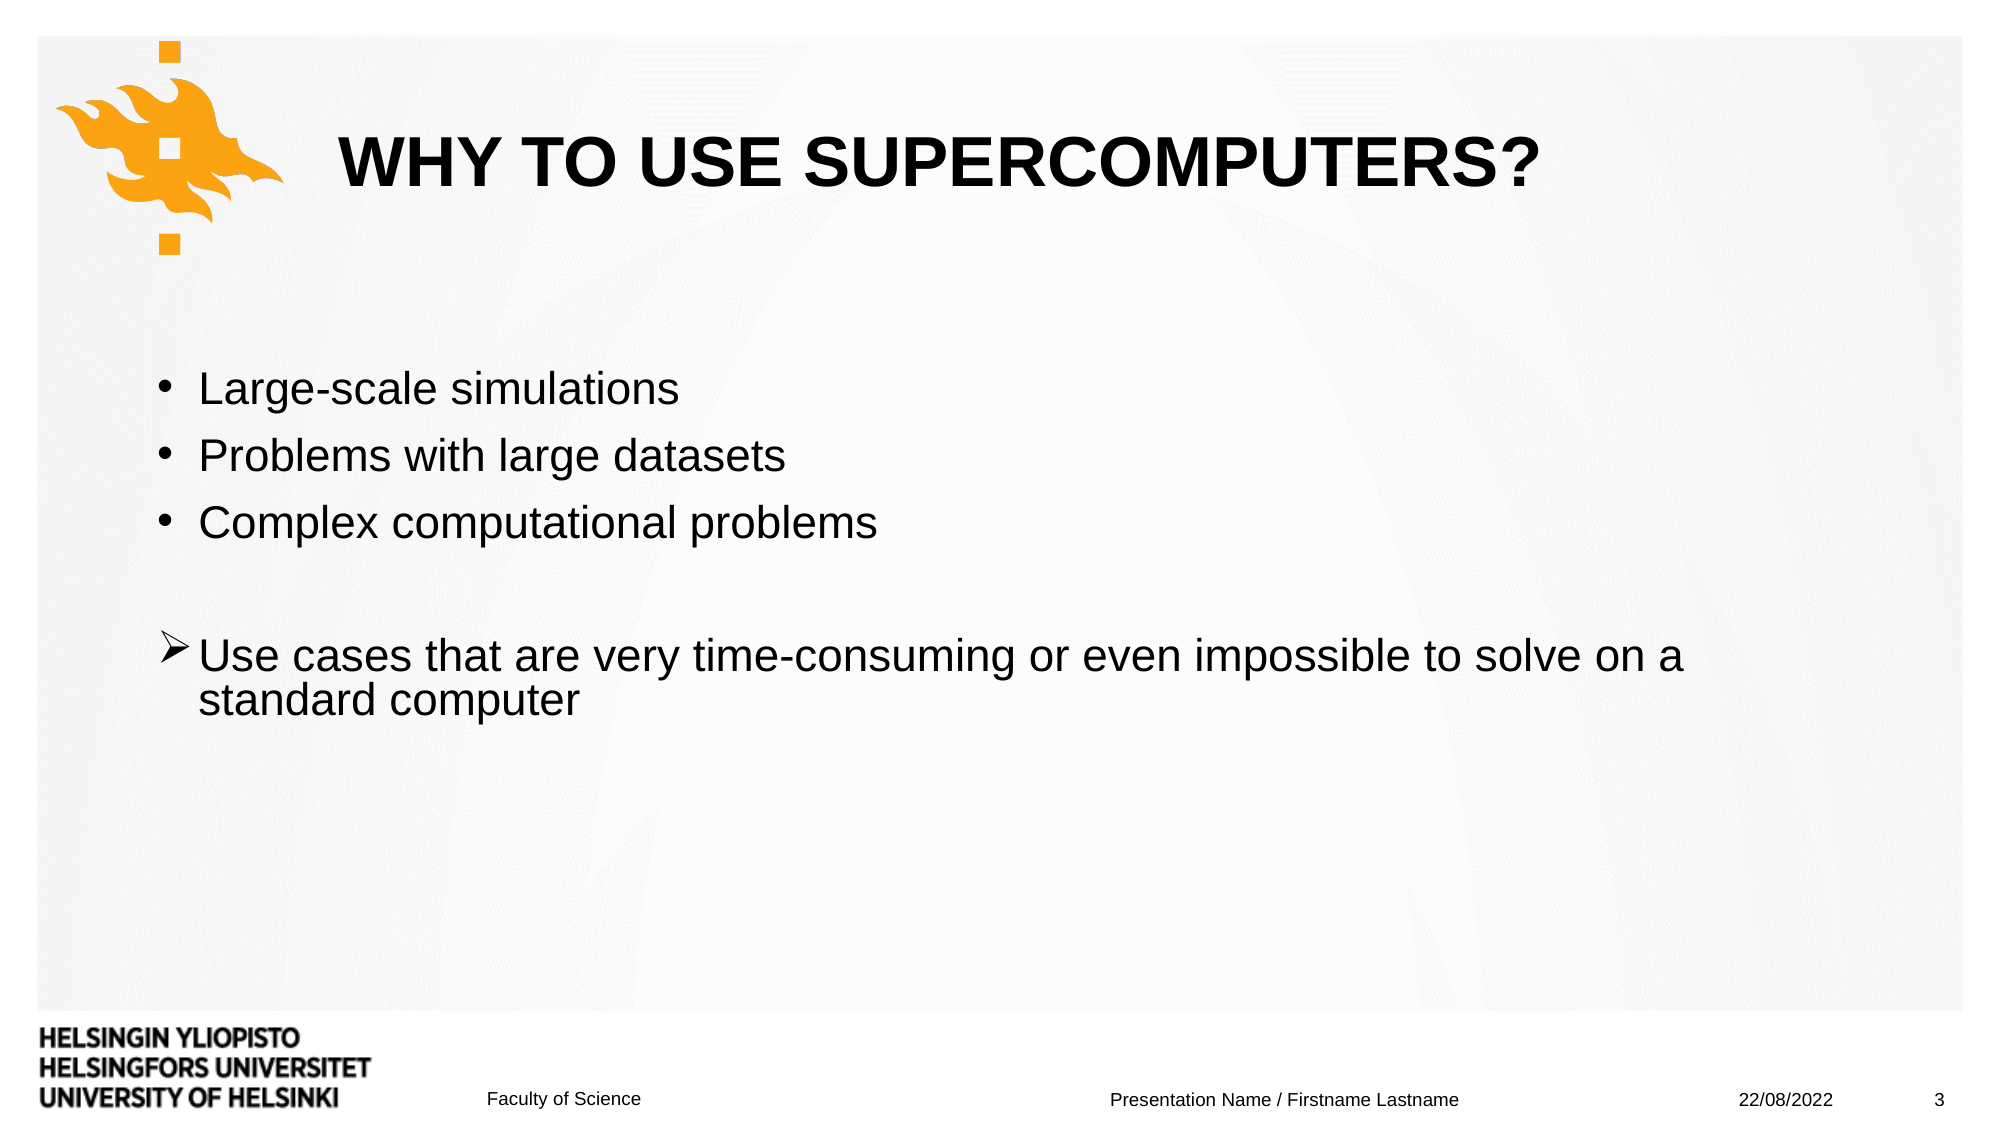

# WHY to use supercomputerS?
Large-scale simulations
Problems with large datasets
Complex computational problems

Use cases that are very time-consuming or even impossible to solve on a standard computer
22/08/2022
3
Presentation Name / Firstname Lastname